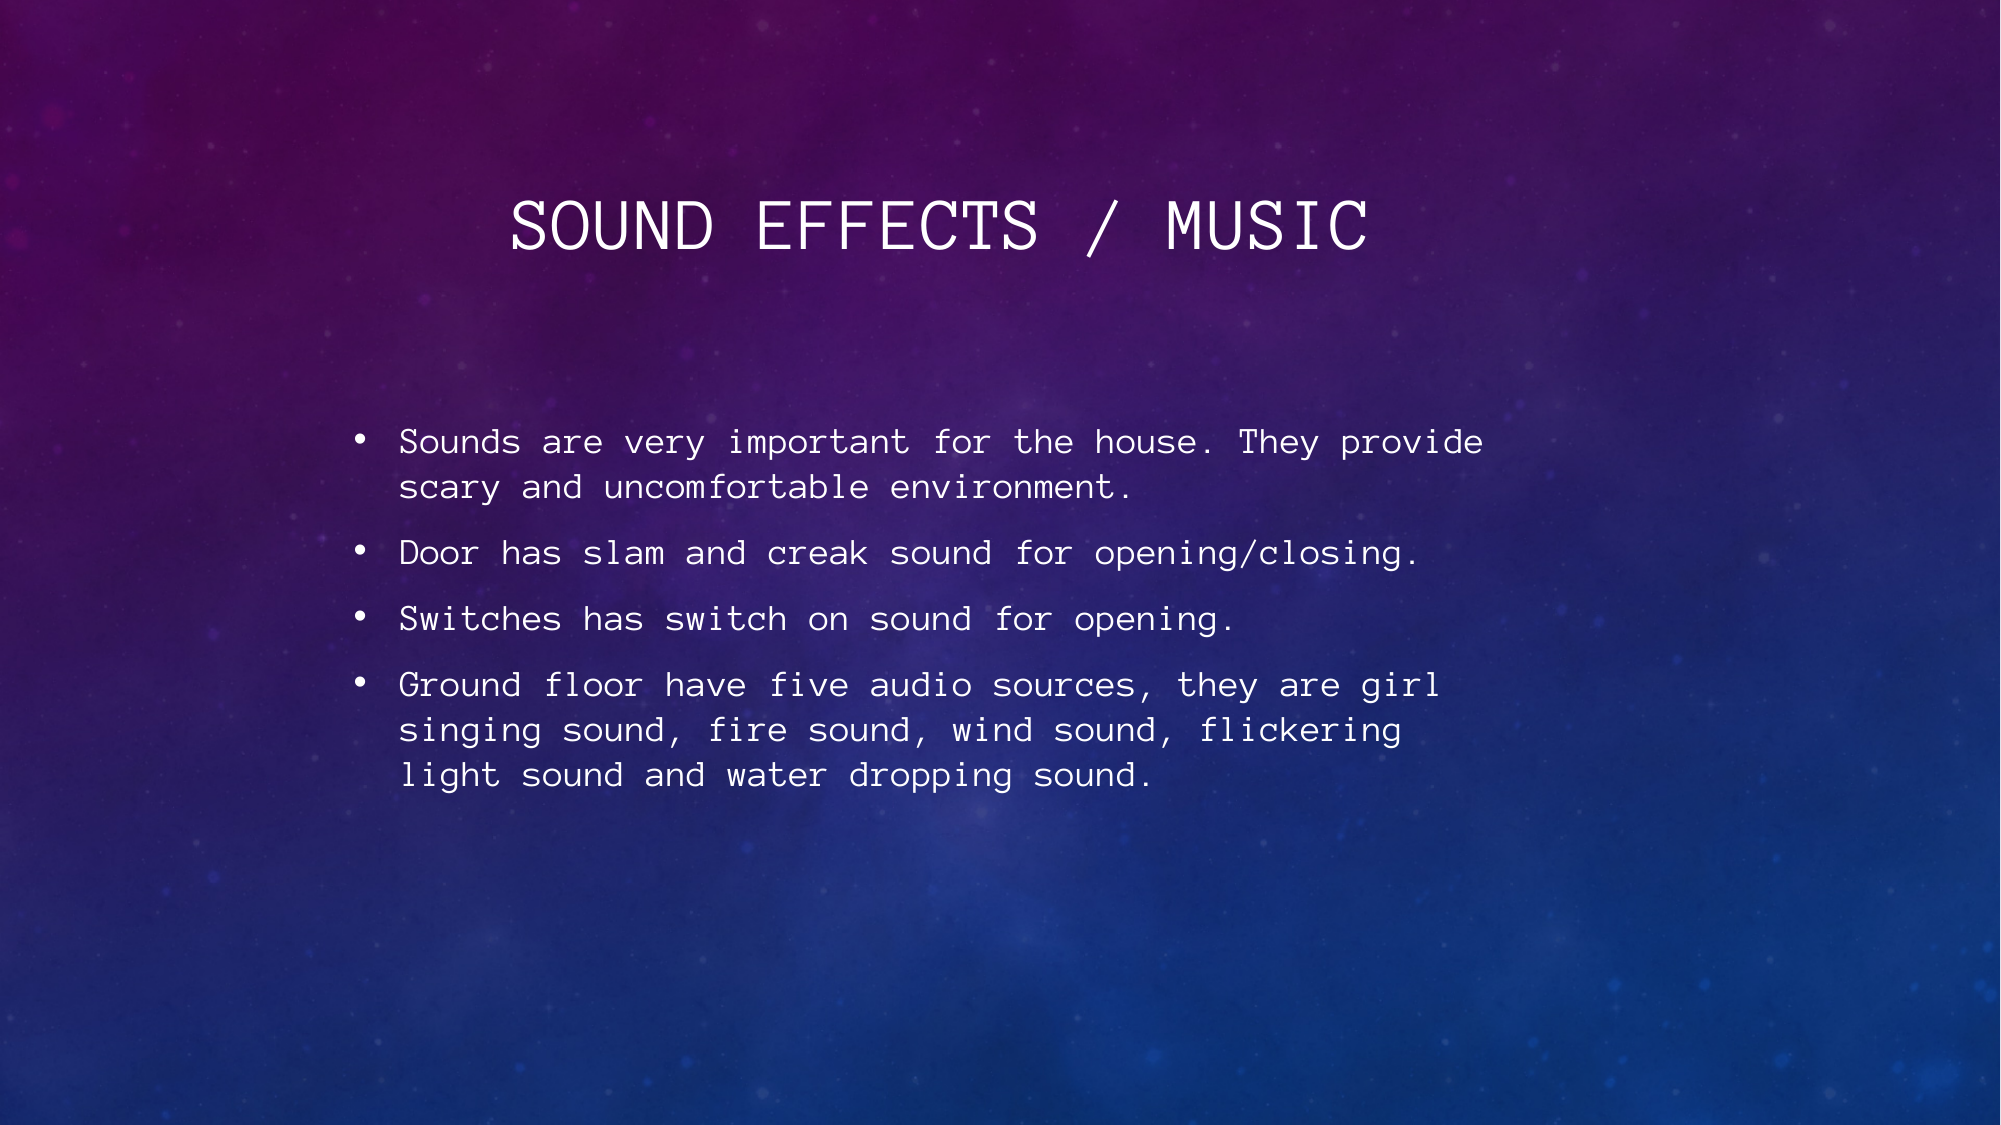

# Sound Effects / Musıc
Sounds are very important for the house. They provide scary and uncomfortable environment.
Door has slam and creak sound for opening/closing.
Switches has switch on sound for opening.
Ground floor have five audio sources, they are girl singing sound, fire sound, wind sound, flickering light sound and water dropping sound.